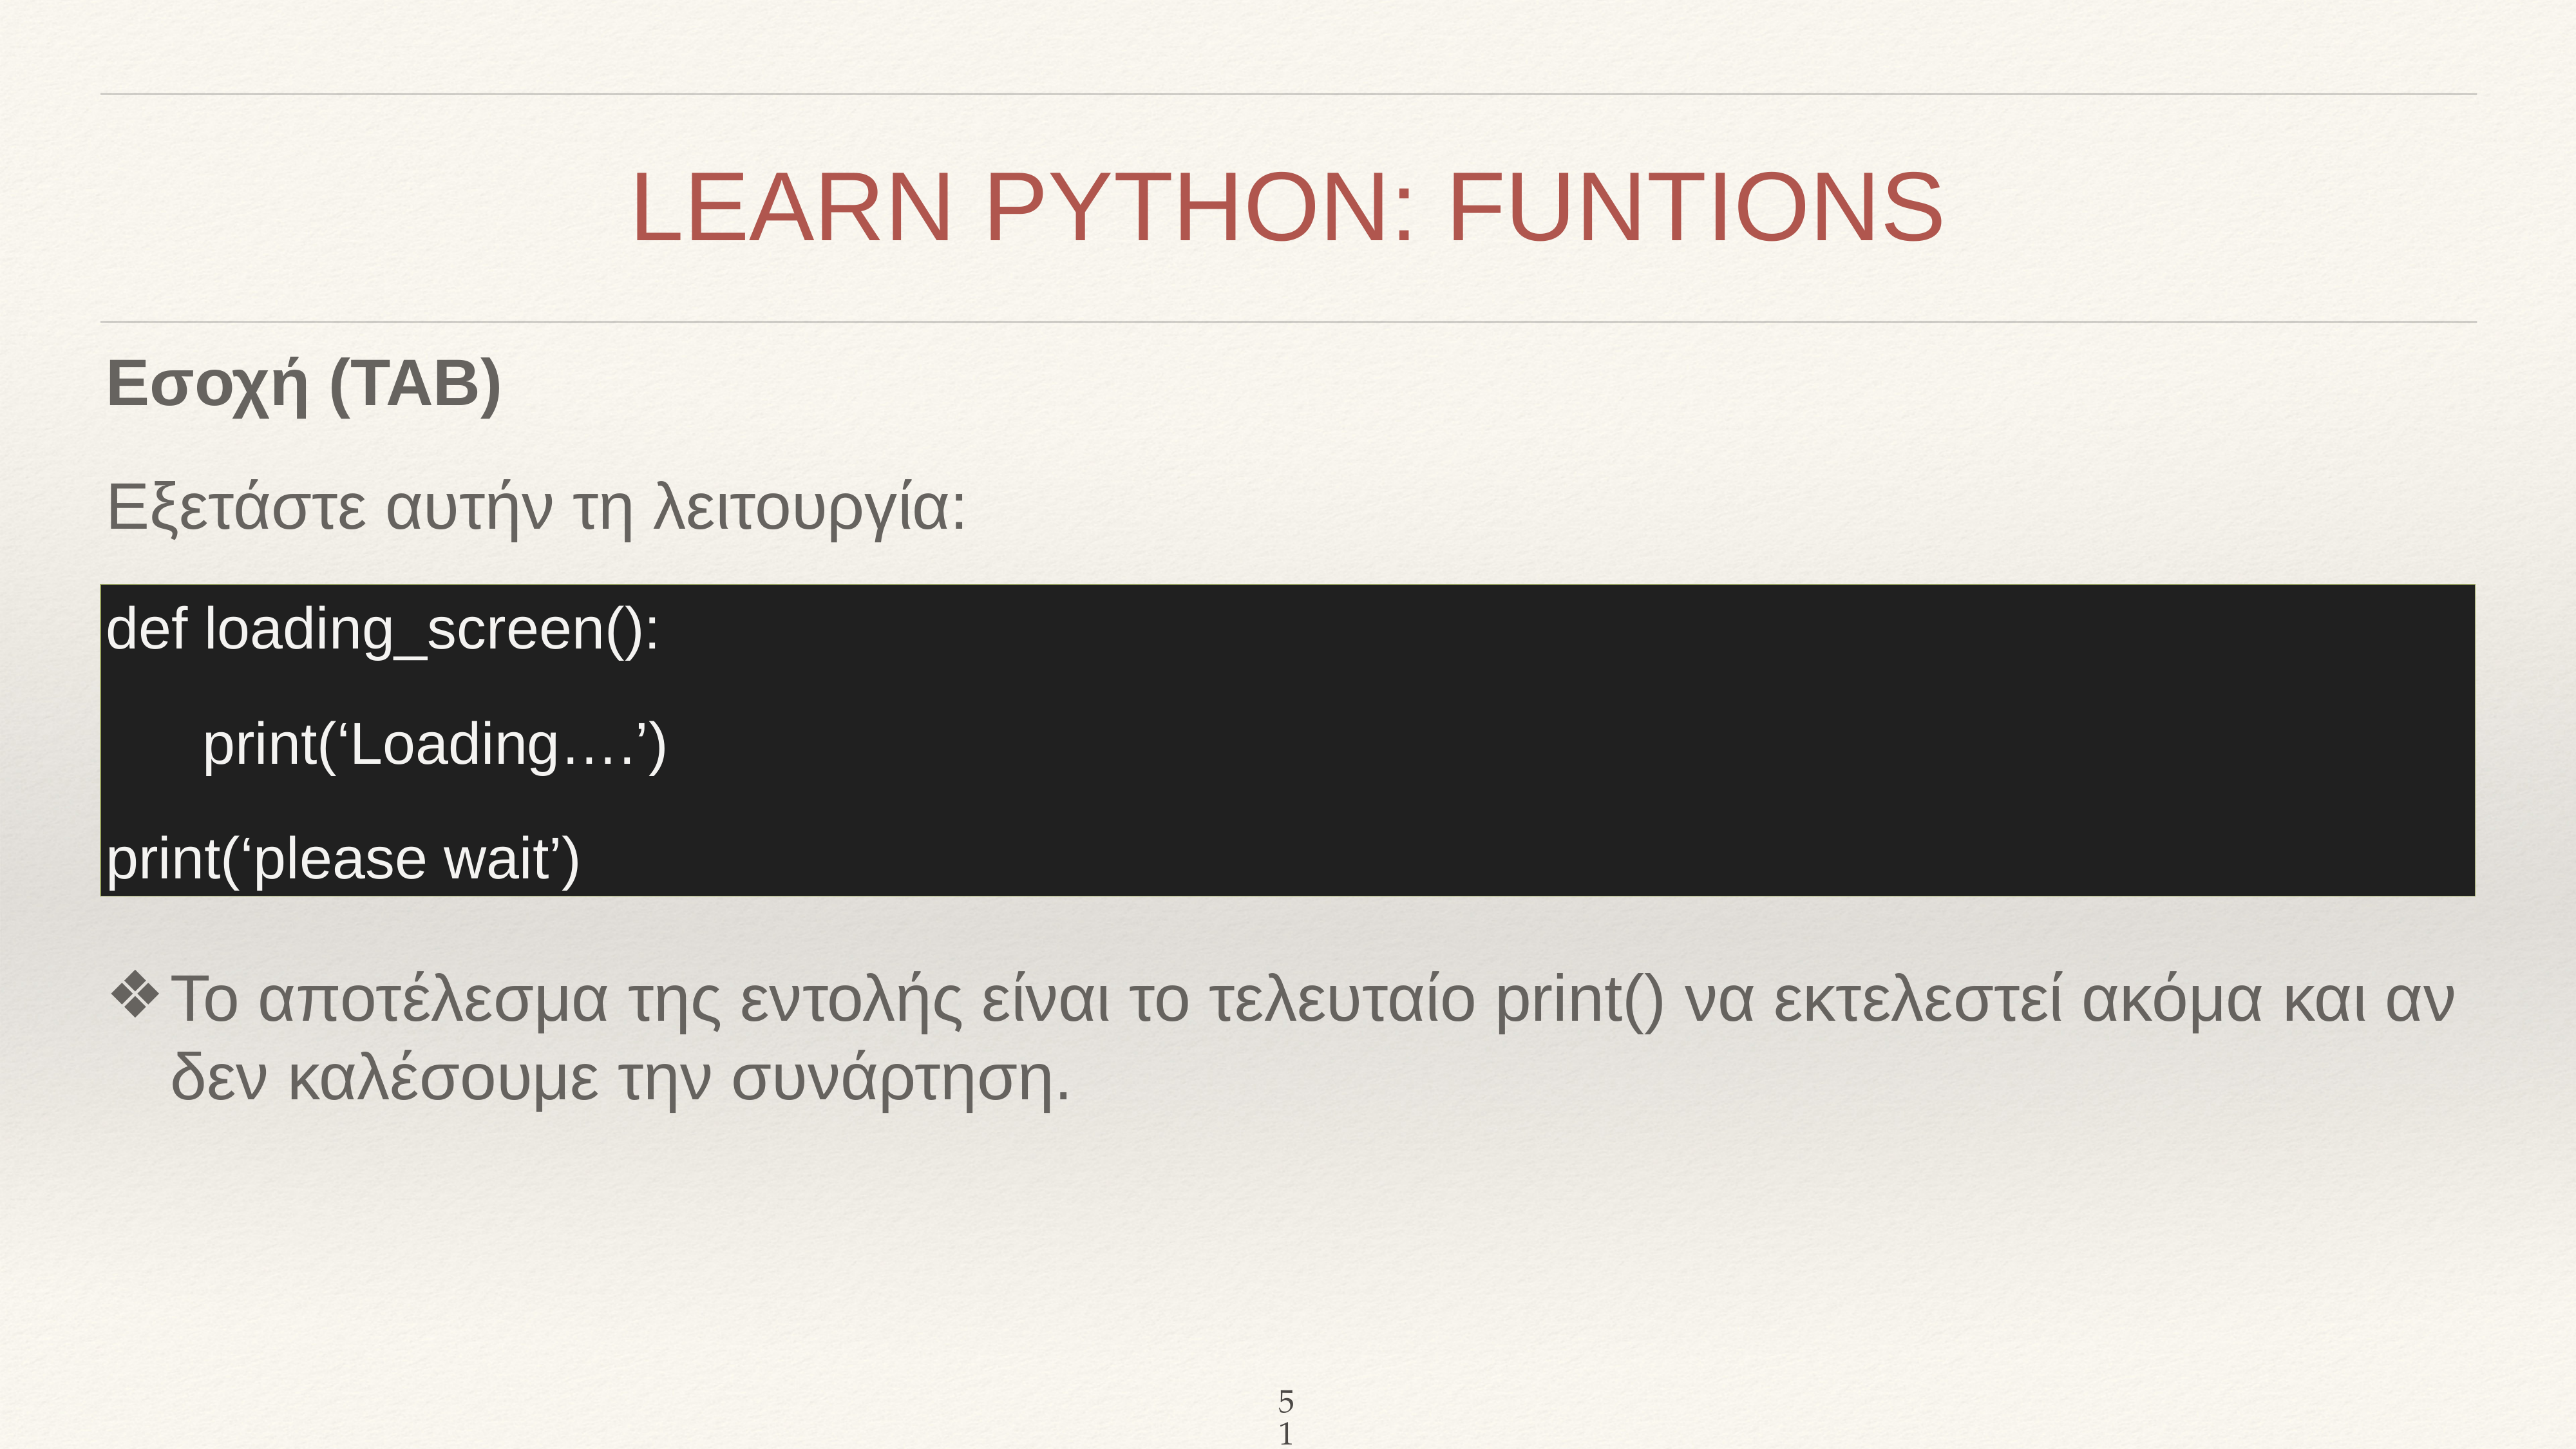

# LEARN PYTHON: FUNTIONS
Εσοχή (TAB)
Εξετάστε αυτήν τη λειτουργία:

Το αποτέλεσμα της εντολής είναι το τελευταίο print() να εκτελεστεί ακόμα και αν δεν καλέσουμε την συνάρτηση.
def loading_screen():
     	print(‘Loading….’)
print(‘please wait’)
51